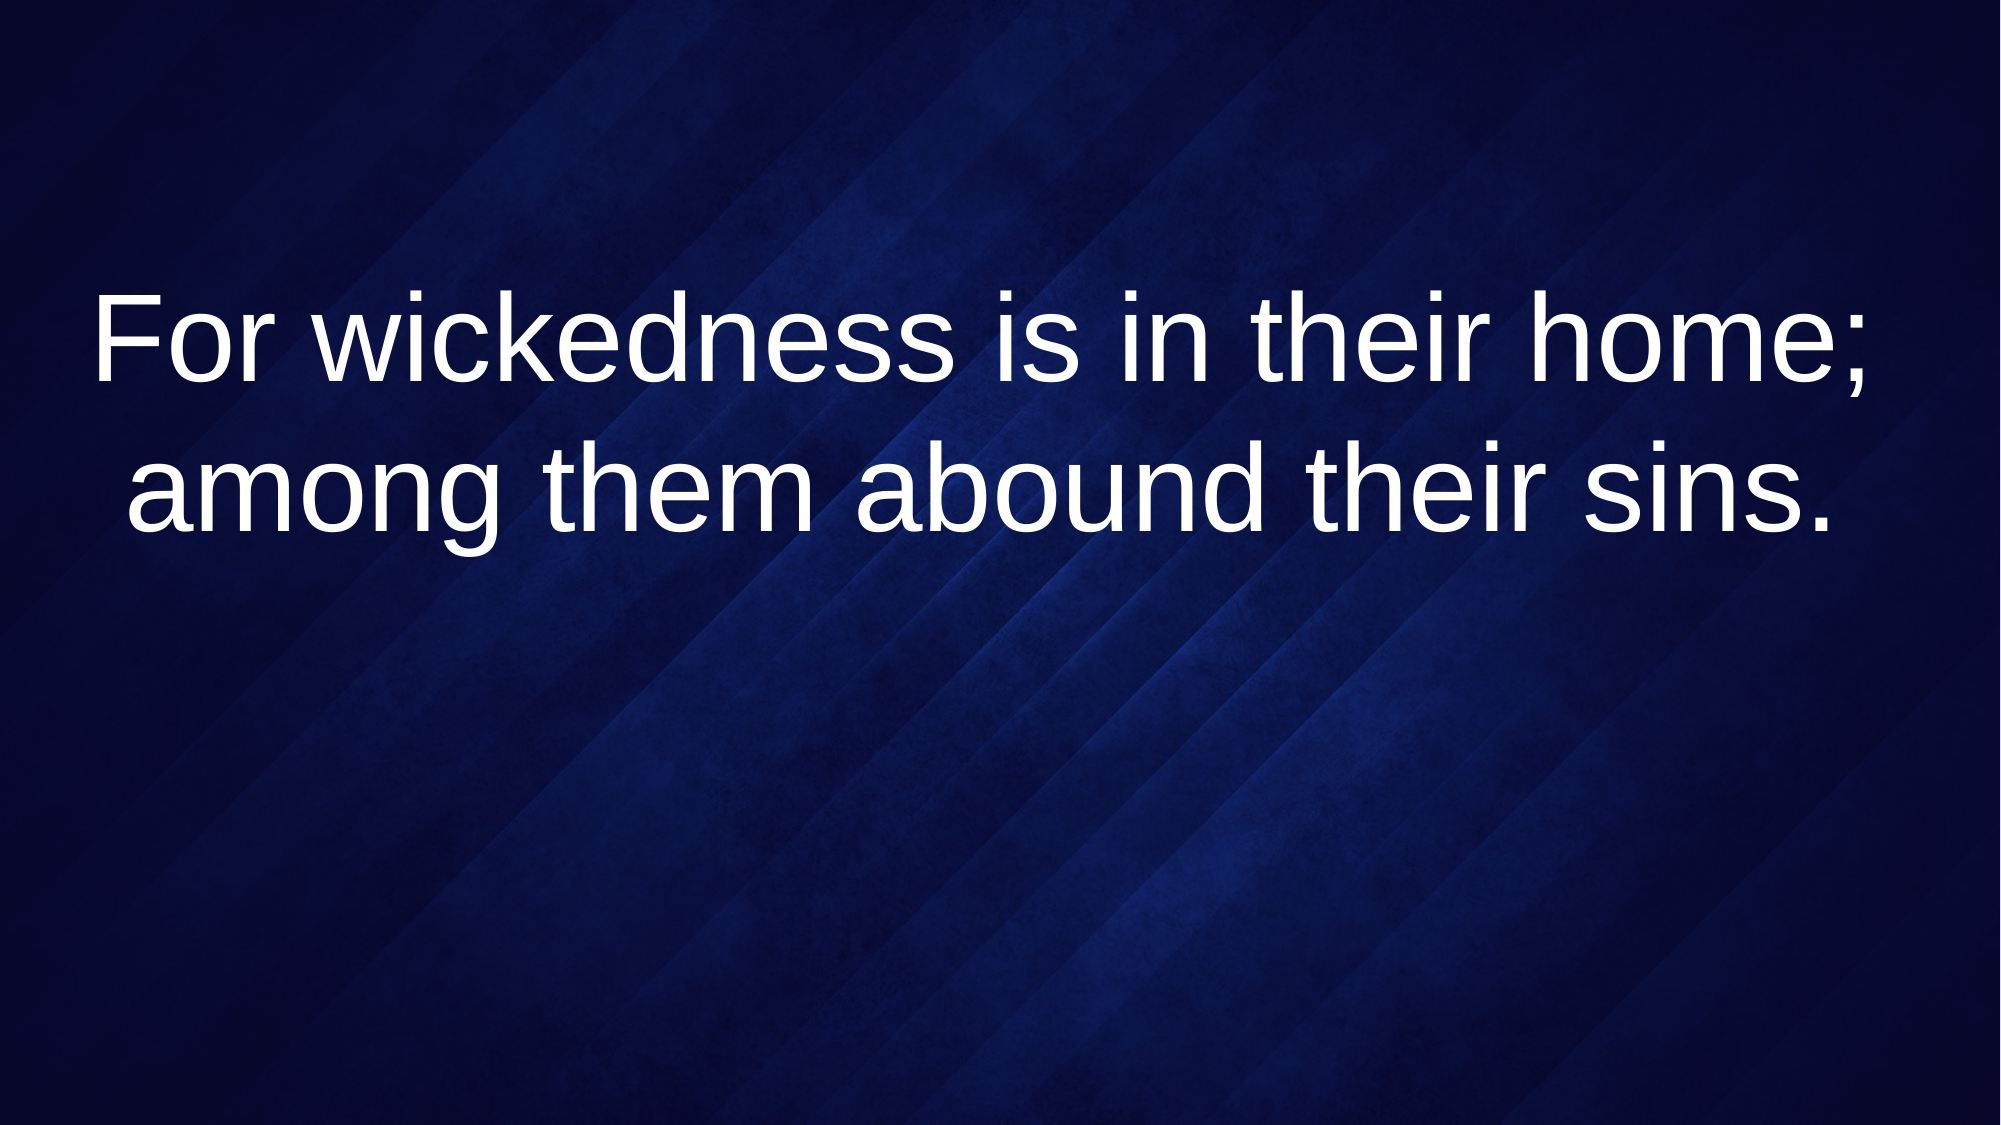

# For wickedness is in their home; among them abound their sins.